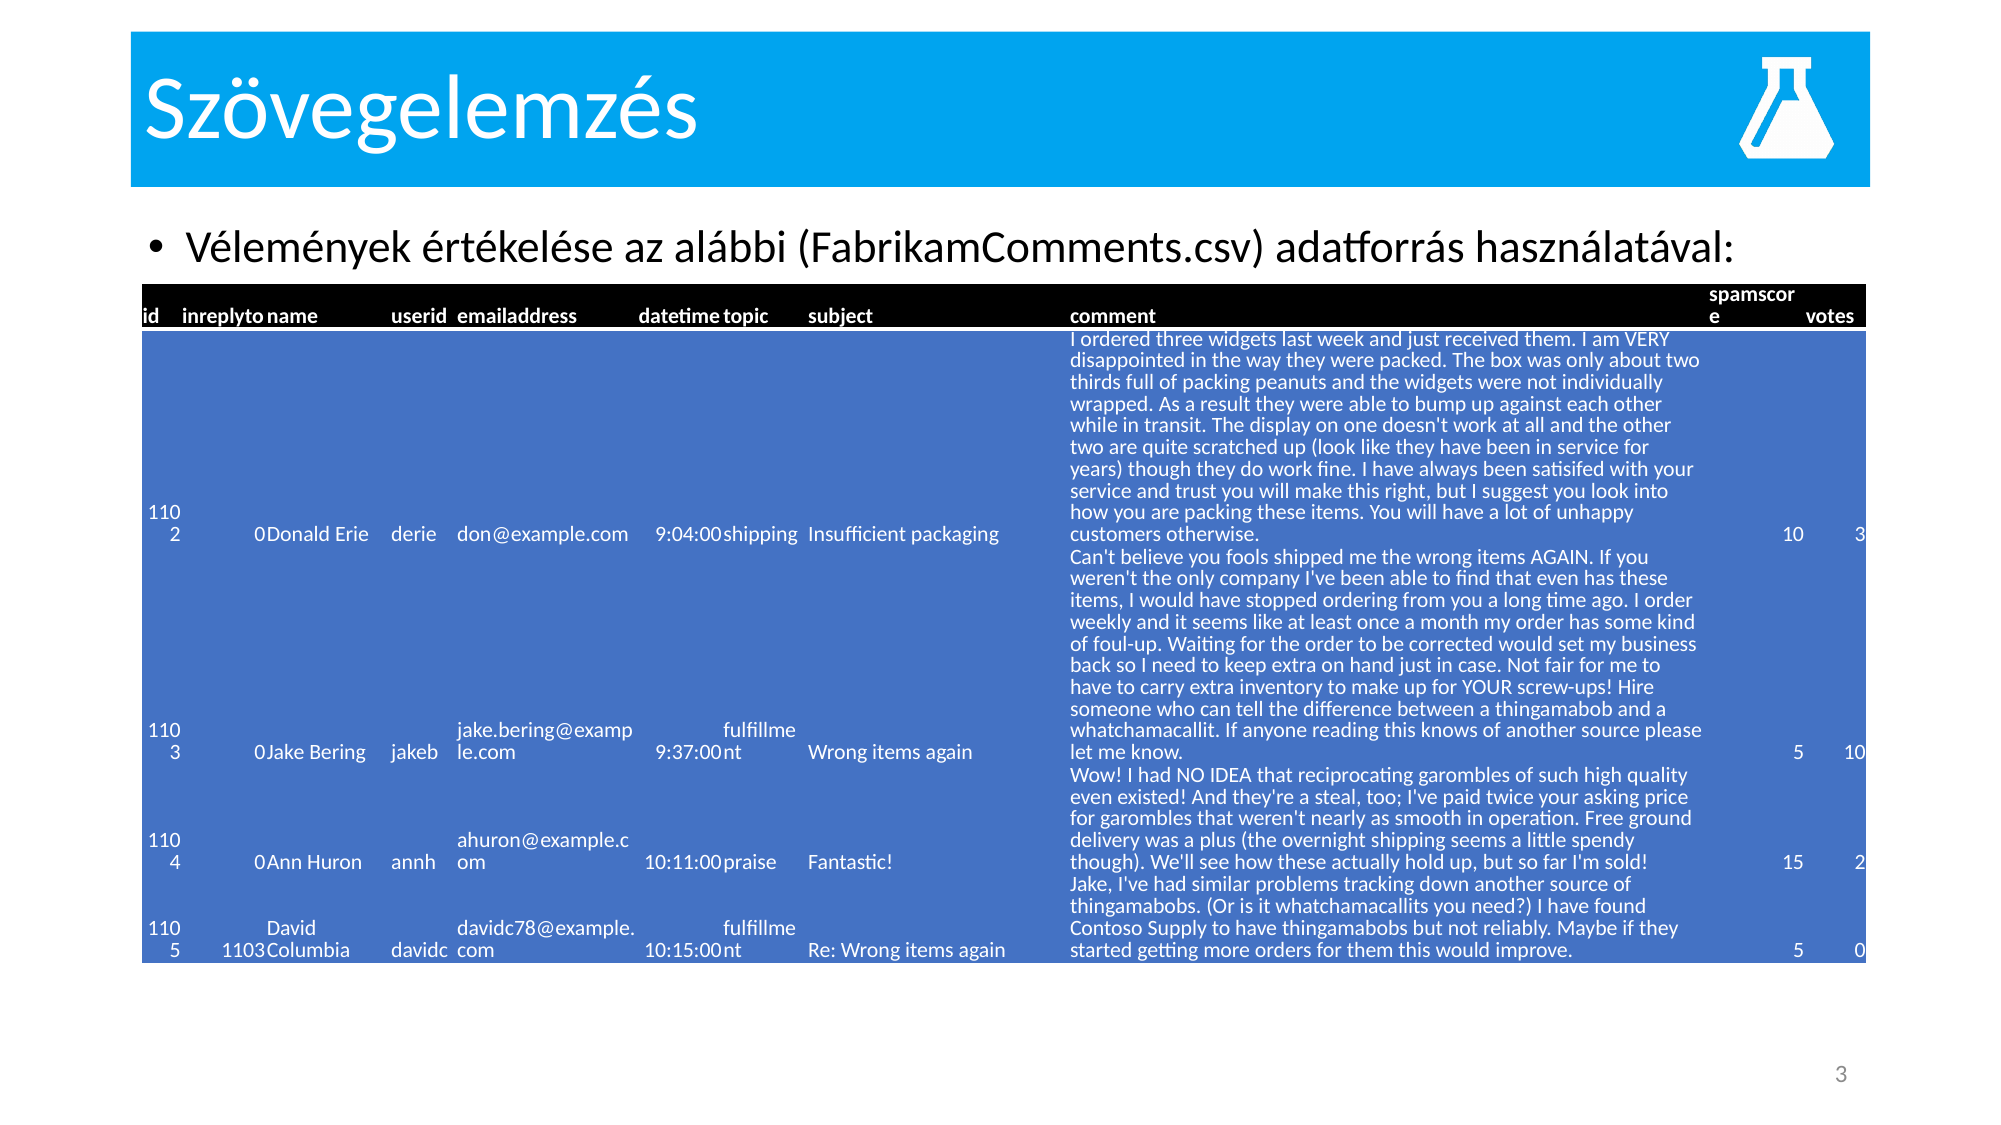

# Szövegelemzés
Vélemények értékelése az alábbi (FabrikamComments.csv) adatforrás használatával:

| id | inreplyto | name | userid | emailaddress | datetime | topic | subject | comment | spamscore | votes |
| --- | --- | --- | --- | --- | --- | --- | --- | --- | --- | --- |
| 1102 | 0 | Donald Erie | derie | don@example.com | 9:04:00 | shipping | Insufficient packaging | I ordered three widgets last week and just received them. I am VERY disappointed in the way they were packed. The box was only about two thirds full of packing peanuts and the widgets were not individually wrapped. As a result they were able to bump up against each other while in transit. The display on one doesn't work at all and the other two are quite scratched up (look like they have been in service for years) though they do work fine. I have always been satisifed with your service and trust you will make this right, but I suggest you look into how you are packing these items. You will have a lot of unhappy customers otherwise. | 10 | 3 |
| 1103 | 0 | Jake Bering | jakeb | jake.bering@example.com | 9:37:00 | fulfillment | Wrong items again | Can't believe you fools shipped me the wrong items AGAIN. If you weren't the only company I've been able to find that even has these items, I would have stopped ordering from you a long time ago. I order weekly and it seems like at least once a month my order has some kind of foul-up. Waiting for the order to be corrected would set my business back so I need to keep extra on hand just in case. Not fair for me to have to carry extra inventory to make up for YOUR screw-ups! Hire someone who can tell the difference between a thingamabob and a whatchamacallit. If anyone reading this knows of another source please let me know. | 5 | 10 |
| 1104 | 0 | Ann Huron | annh | ahuron@example.com | 10:11:00 | praise | Fantastic! | Wow! I had NO IDEA that reciprocating garombles of such high quality even existed! And they're a steal, too; I've paid twice your asking price for garombles that weren't nearly as smooth in operation. Free ground delivery was a plus (the overnight shipping seems a little spendy though). We'll see how these actually hold up, but so far I'm sold! | 15 | 2 |
| 1105 | 1103 | David Columbia | davidc | davidc78@example.com | 10:15:00 | fulfillment | Re: Wrong items again | Jake, I've had similar problems tracking down another source of thingamabobs. (Or is it whatchamacallits you need?) I have found Contoso Supply to have thingamabobs but not reliably. Maybe if they started getting more orders for them this would improve. | 5 | 0 |
3